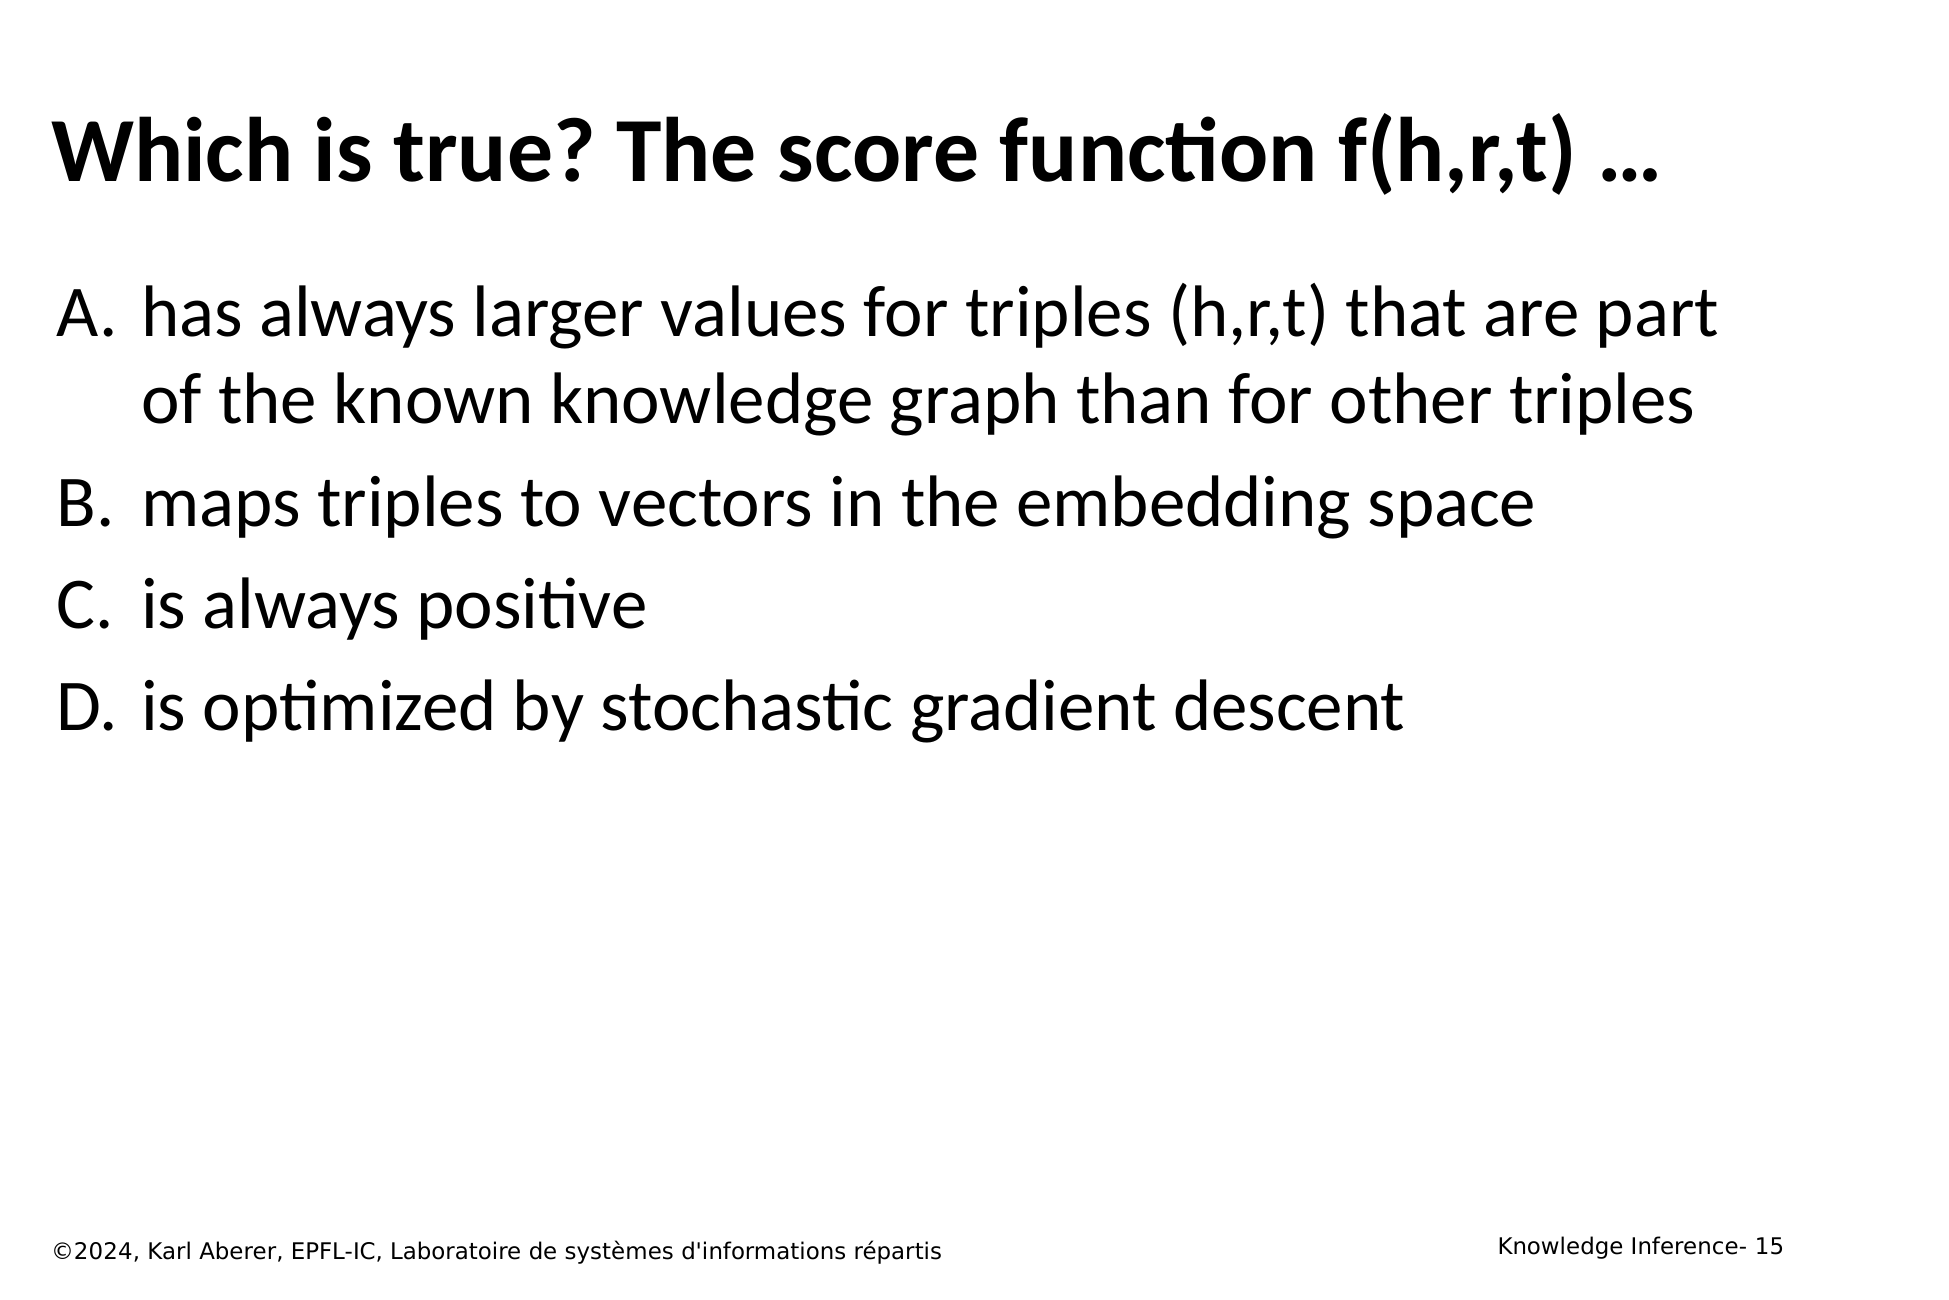

# Which is true? The score function f(h,r,t) …
has always larger values for triples (h,r,t) that are part of the known knowledge graph than for other triples
maps triples to vectors in the embedding space
is always positive
is optimized by stochastic gradient descent

©2024, Karl Aberer, EPFL-IC, Laboratoire de systèmes d'informations répartis